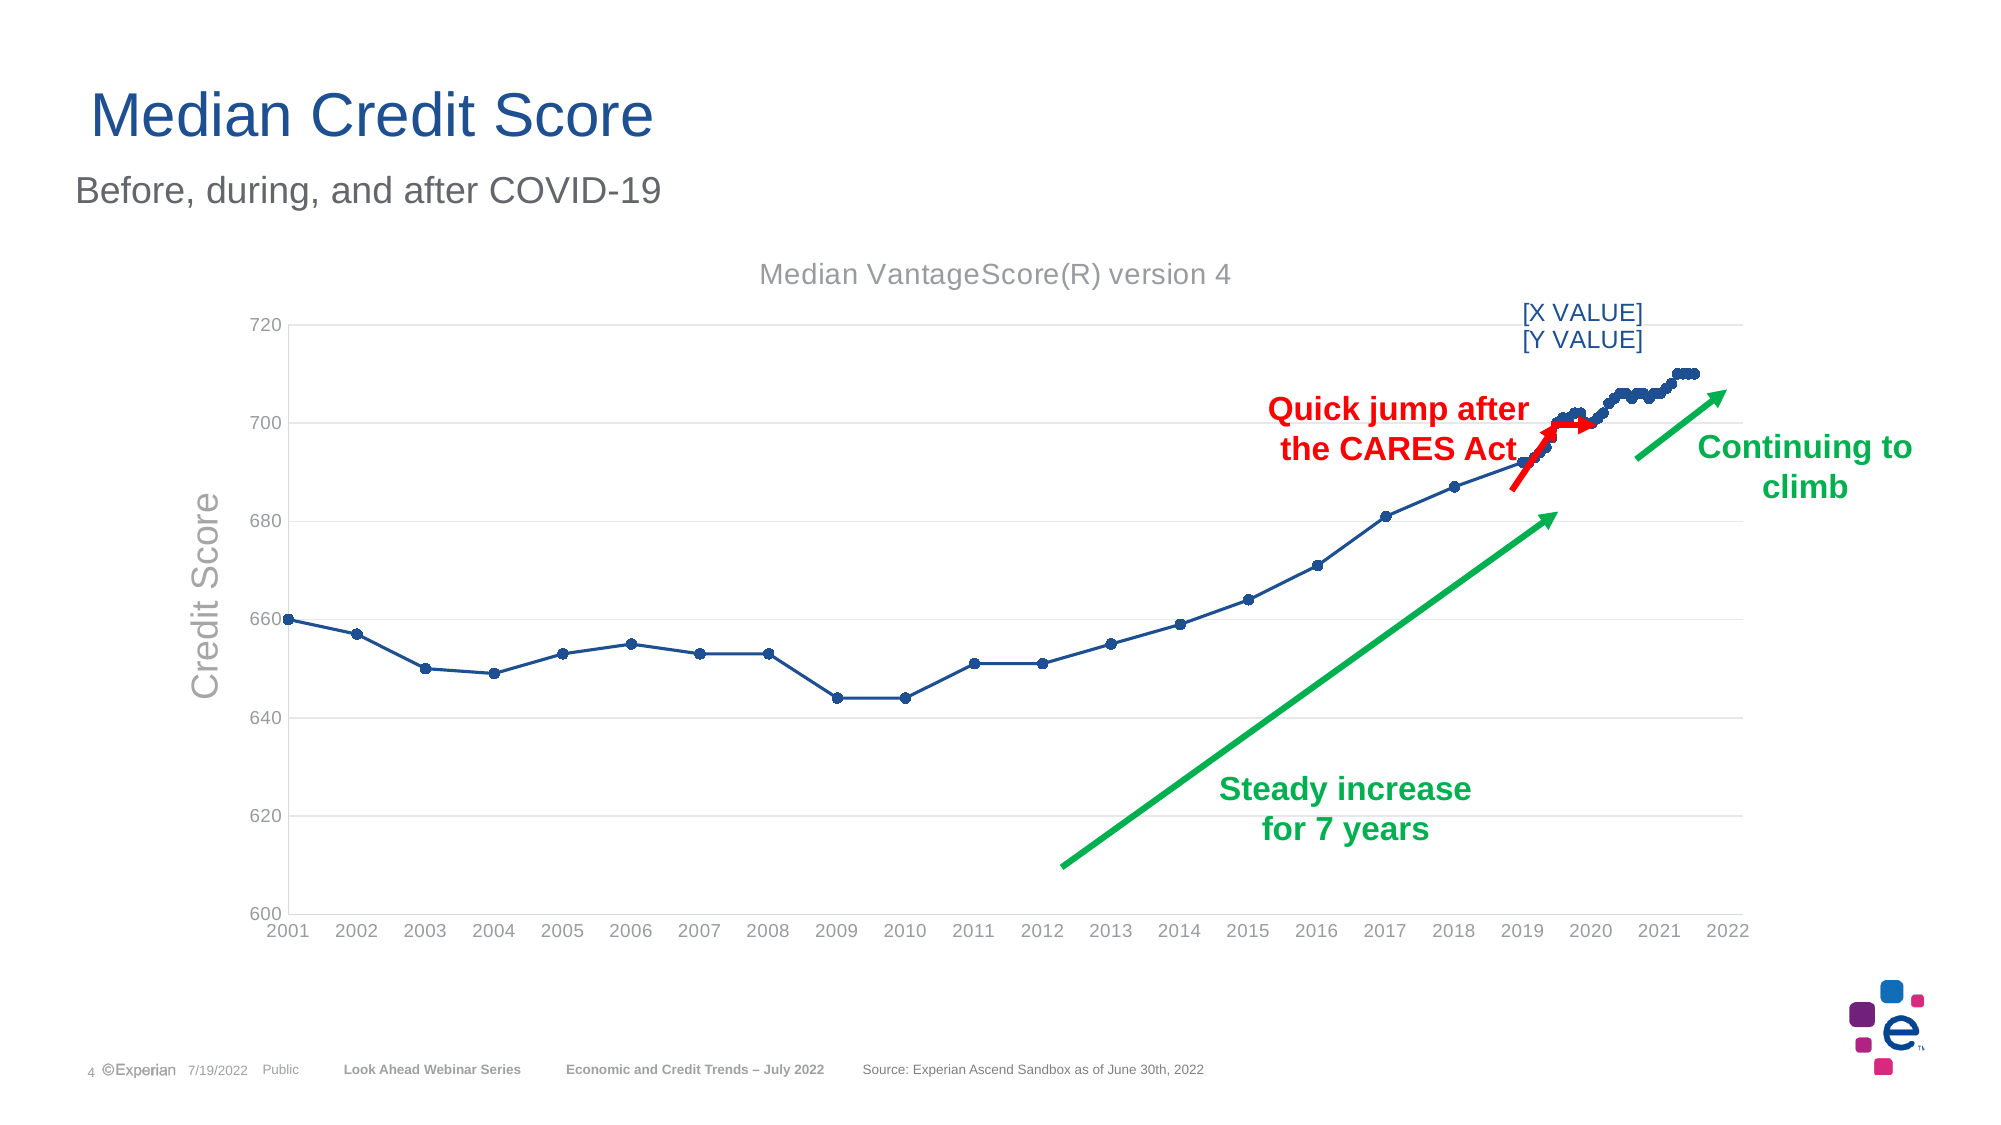

# Median Credit Score
Before, during, and after COVID-19

### Chart: Median VantageScore(R) version 4

| Category | median |
|---|---|
Quick jump after the CARES Act
Continuing to climb
Credit Score
Steady increase for 7 years
4
7/19/2022